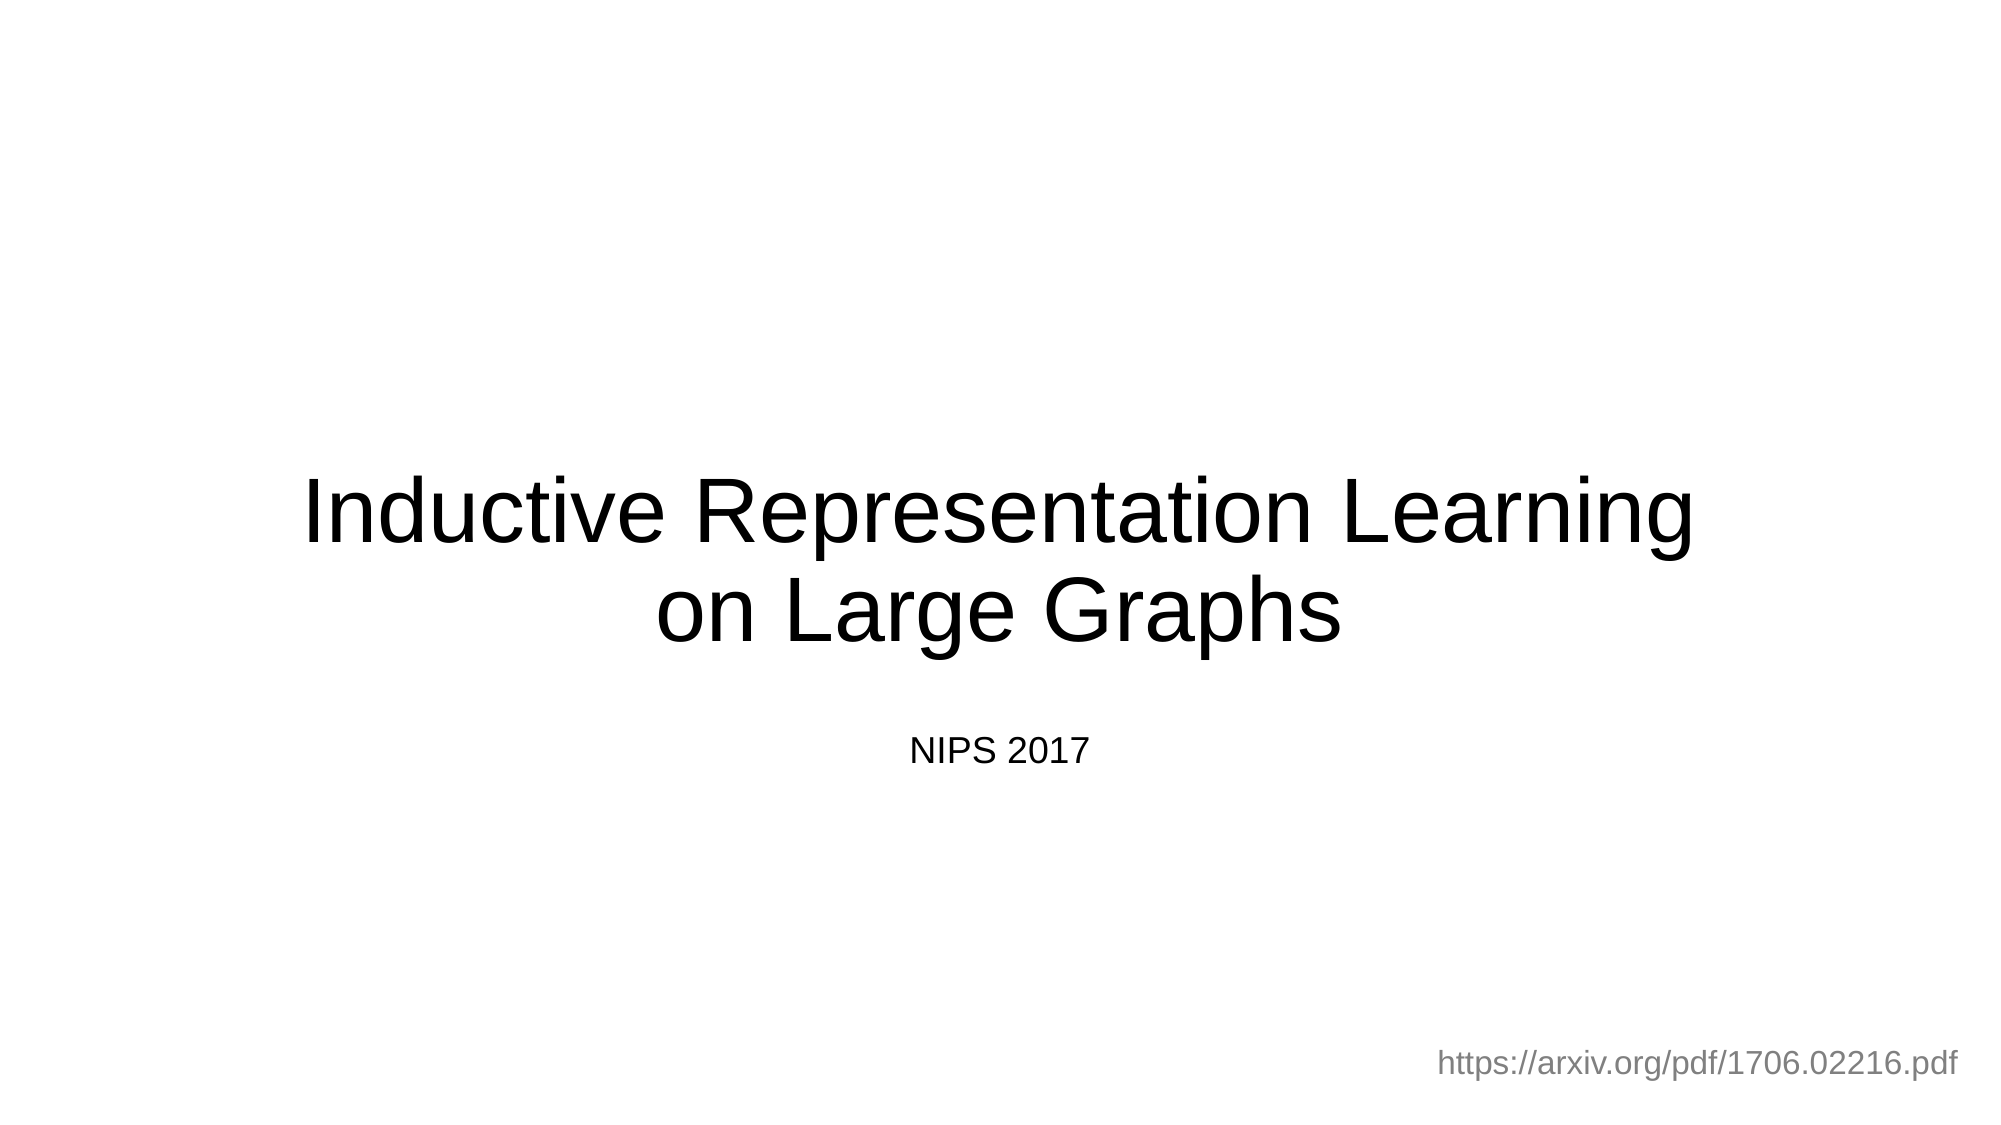

# Inductive Representation Learning on Large Graphs
NIPS 2017
https://arxiv.org/pdf/1706.02216.pdf